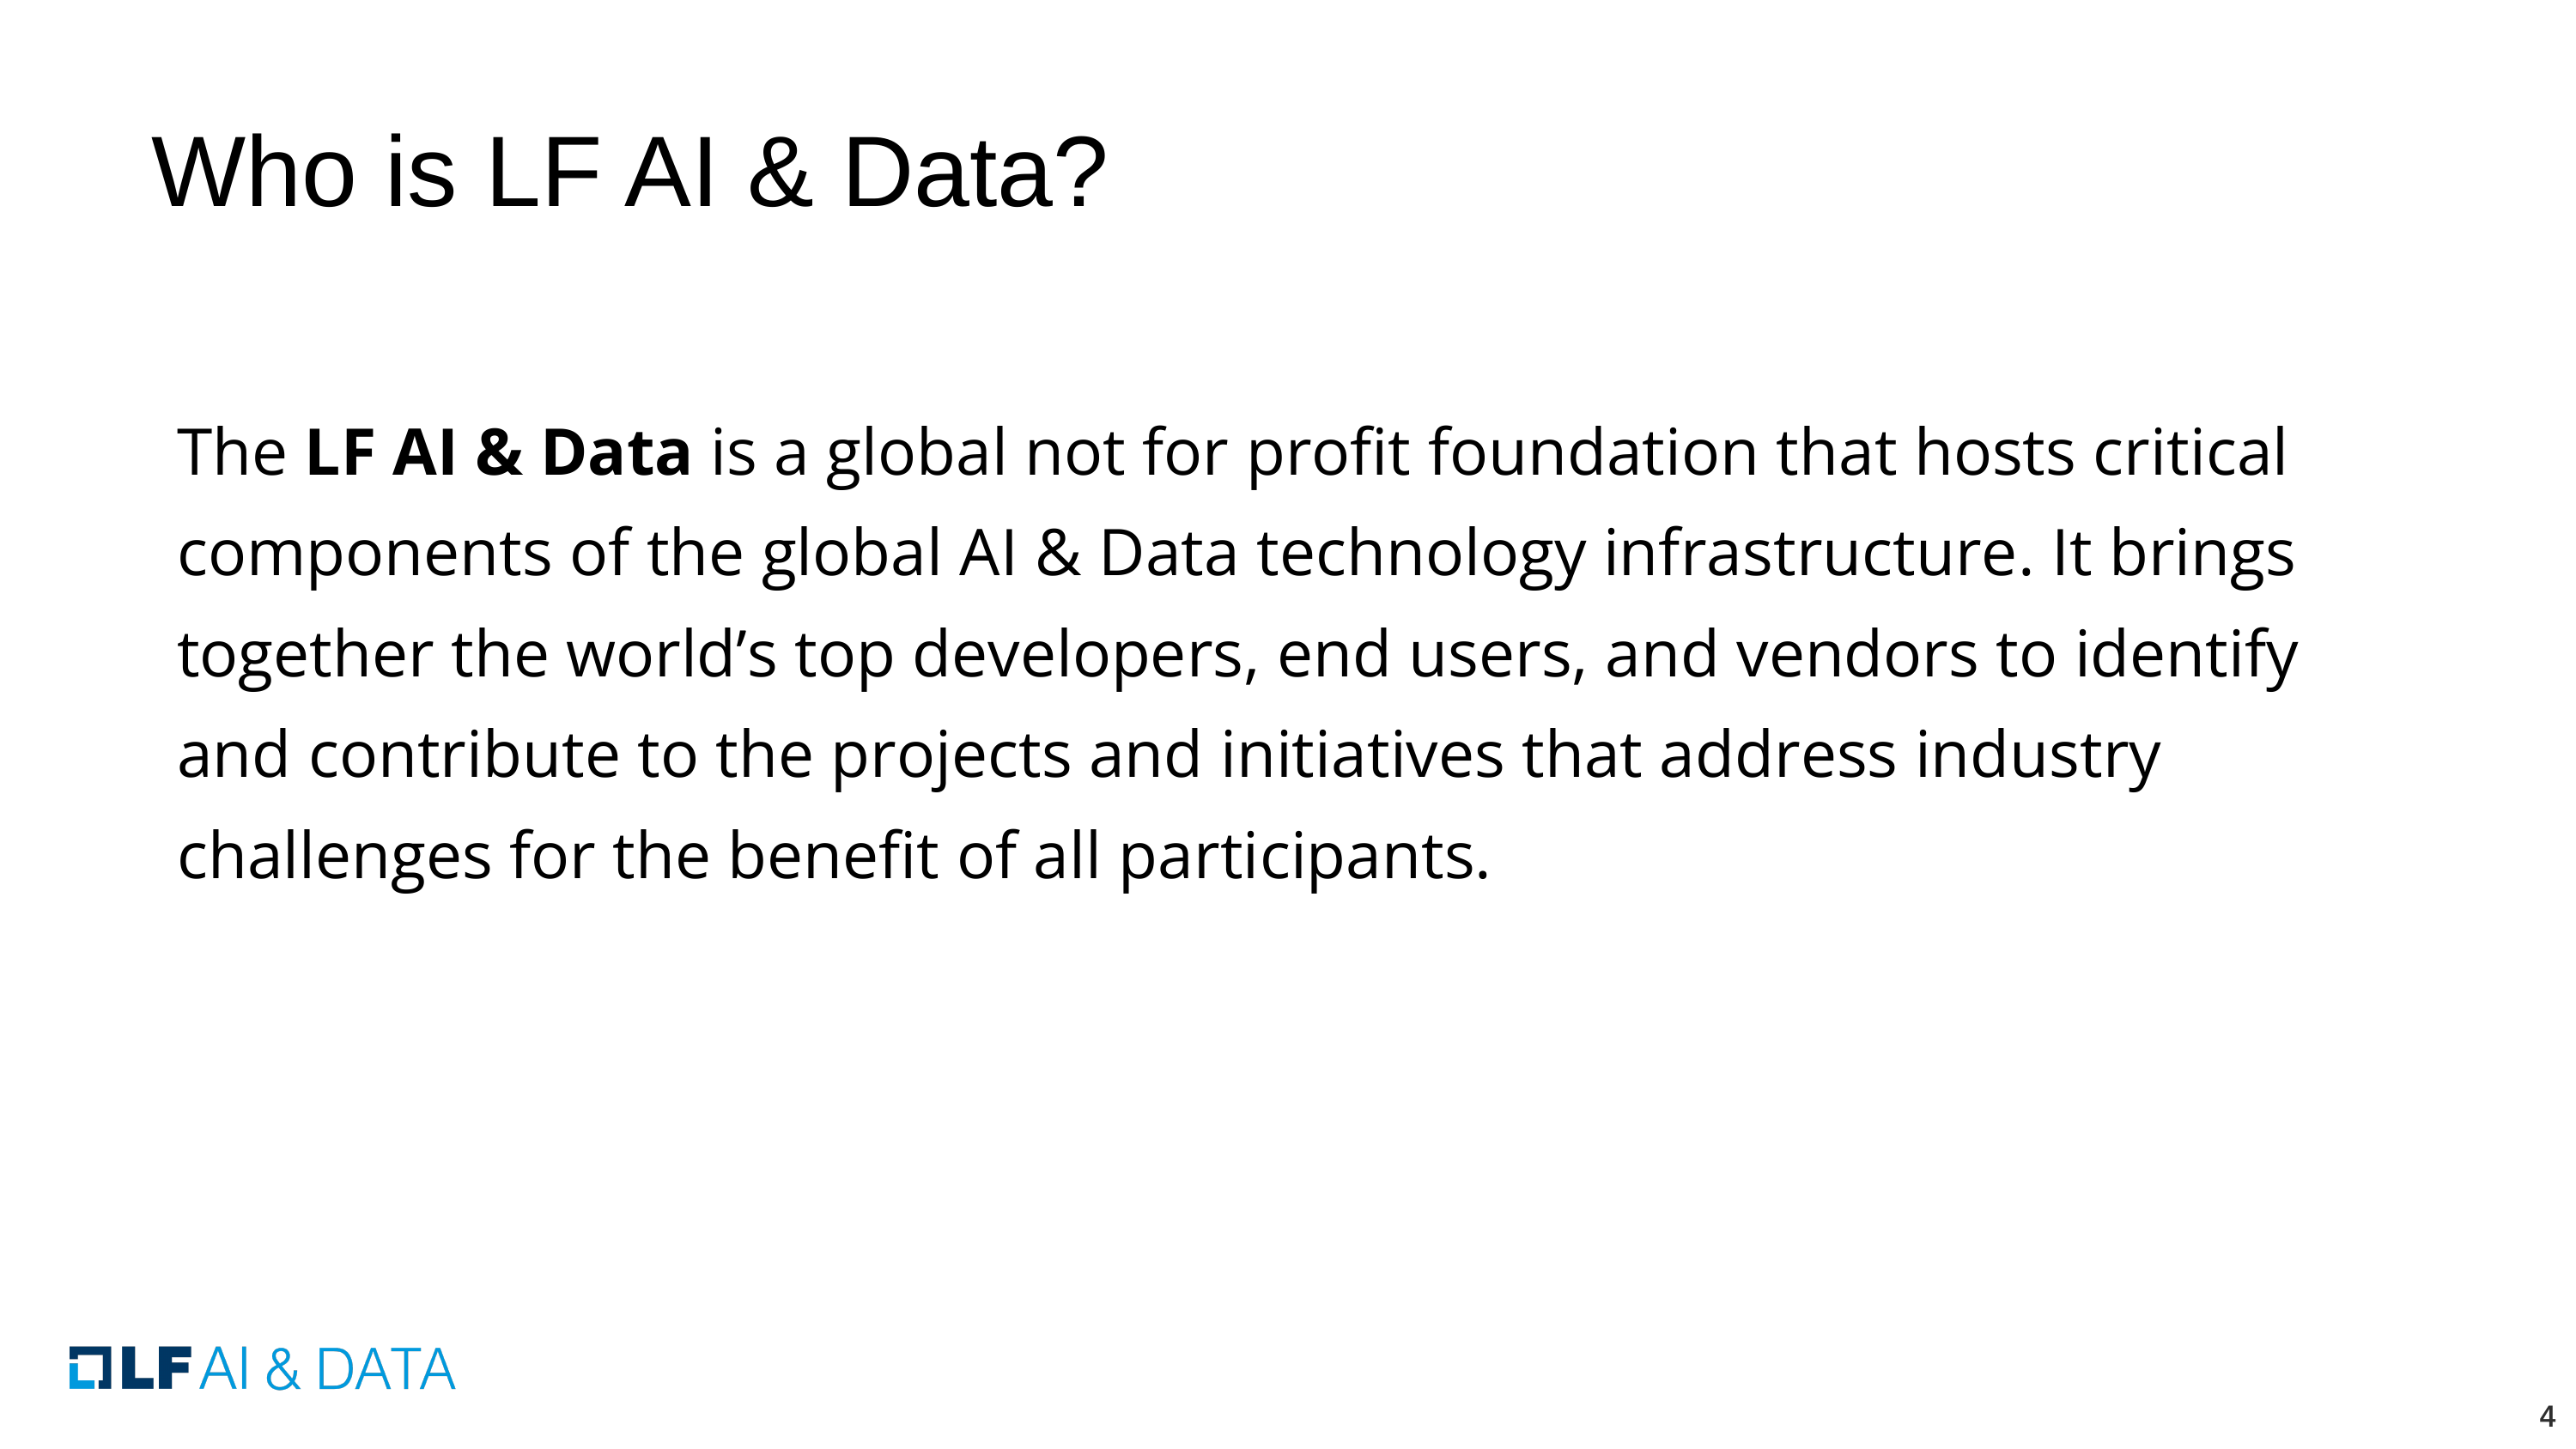

# Who is LF AI & Data?
The LF AI & Data is a global not for profit foundation that hosts critical components of the global AI & Data technology infrastructure. It brings together the world’s top developers, end users, and vendors to identify and contribute to the projects and initiatives that address industry challenges for the benefit of all participants.
4